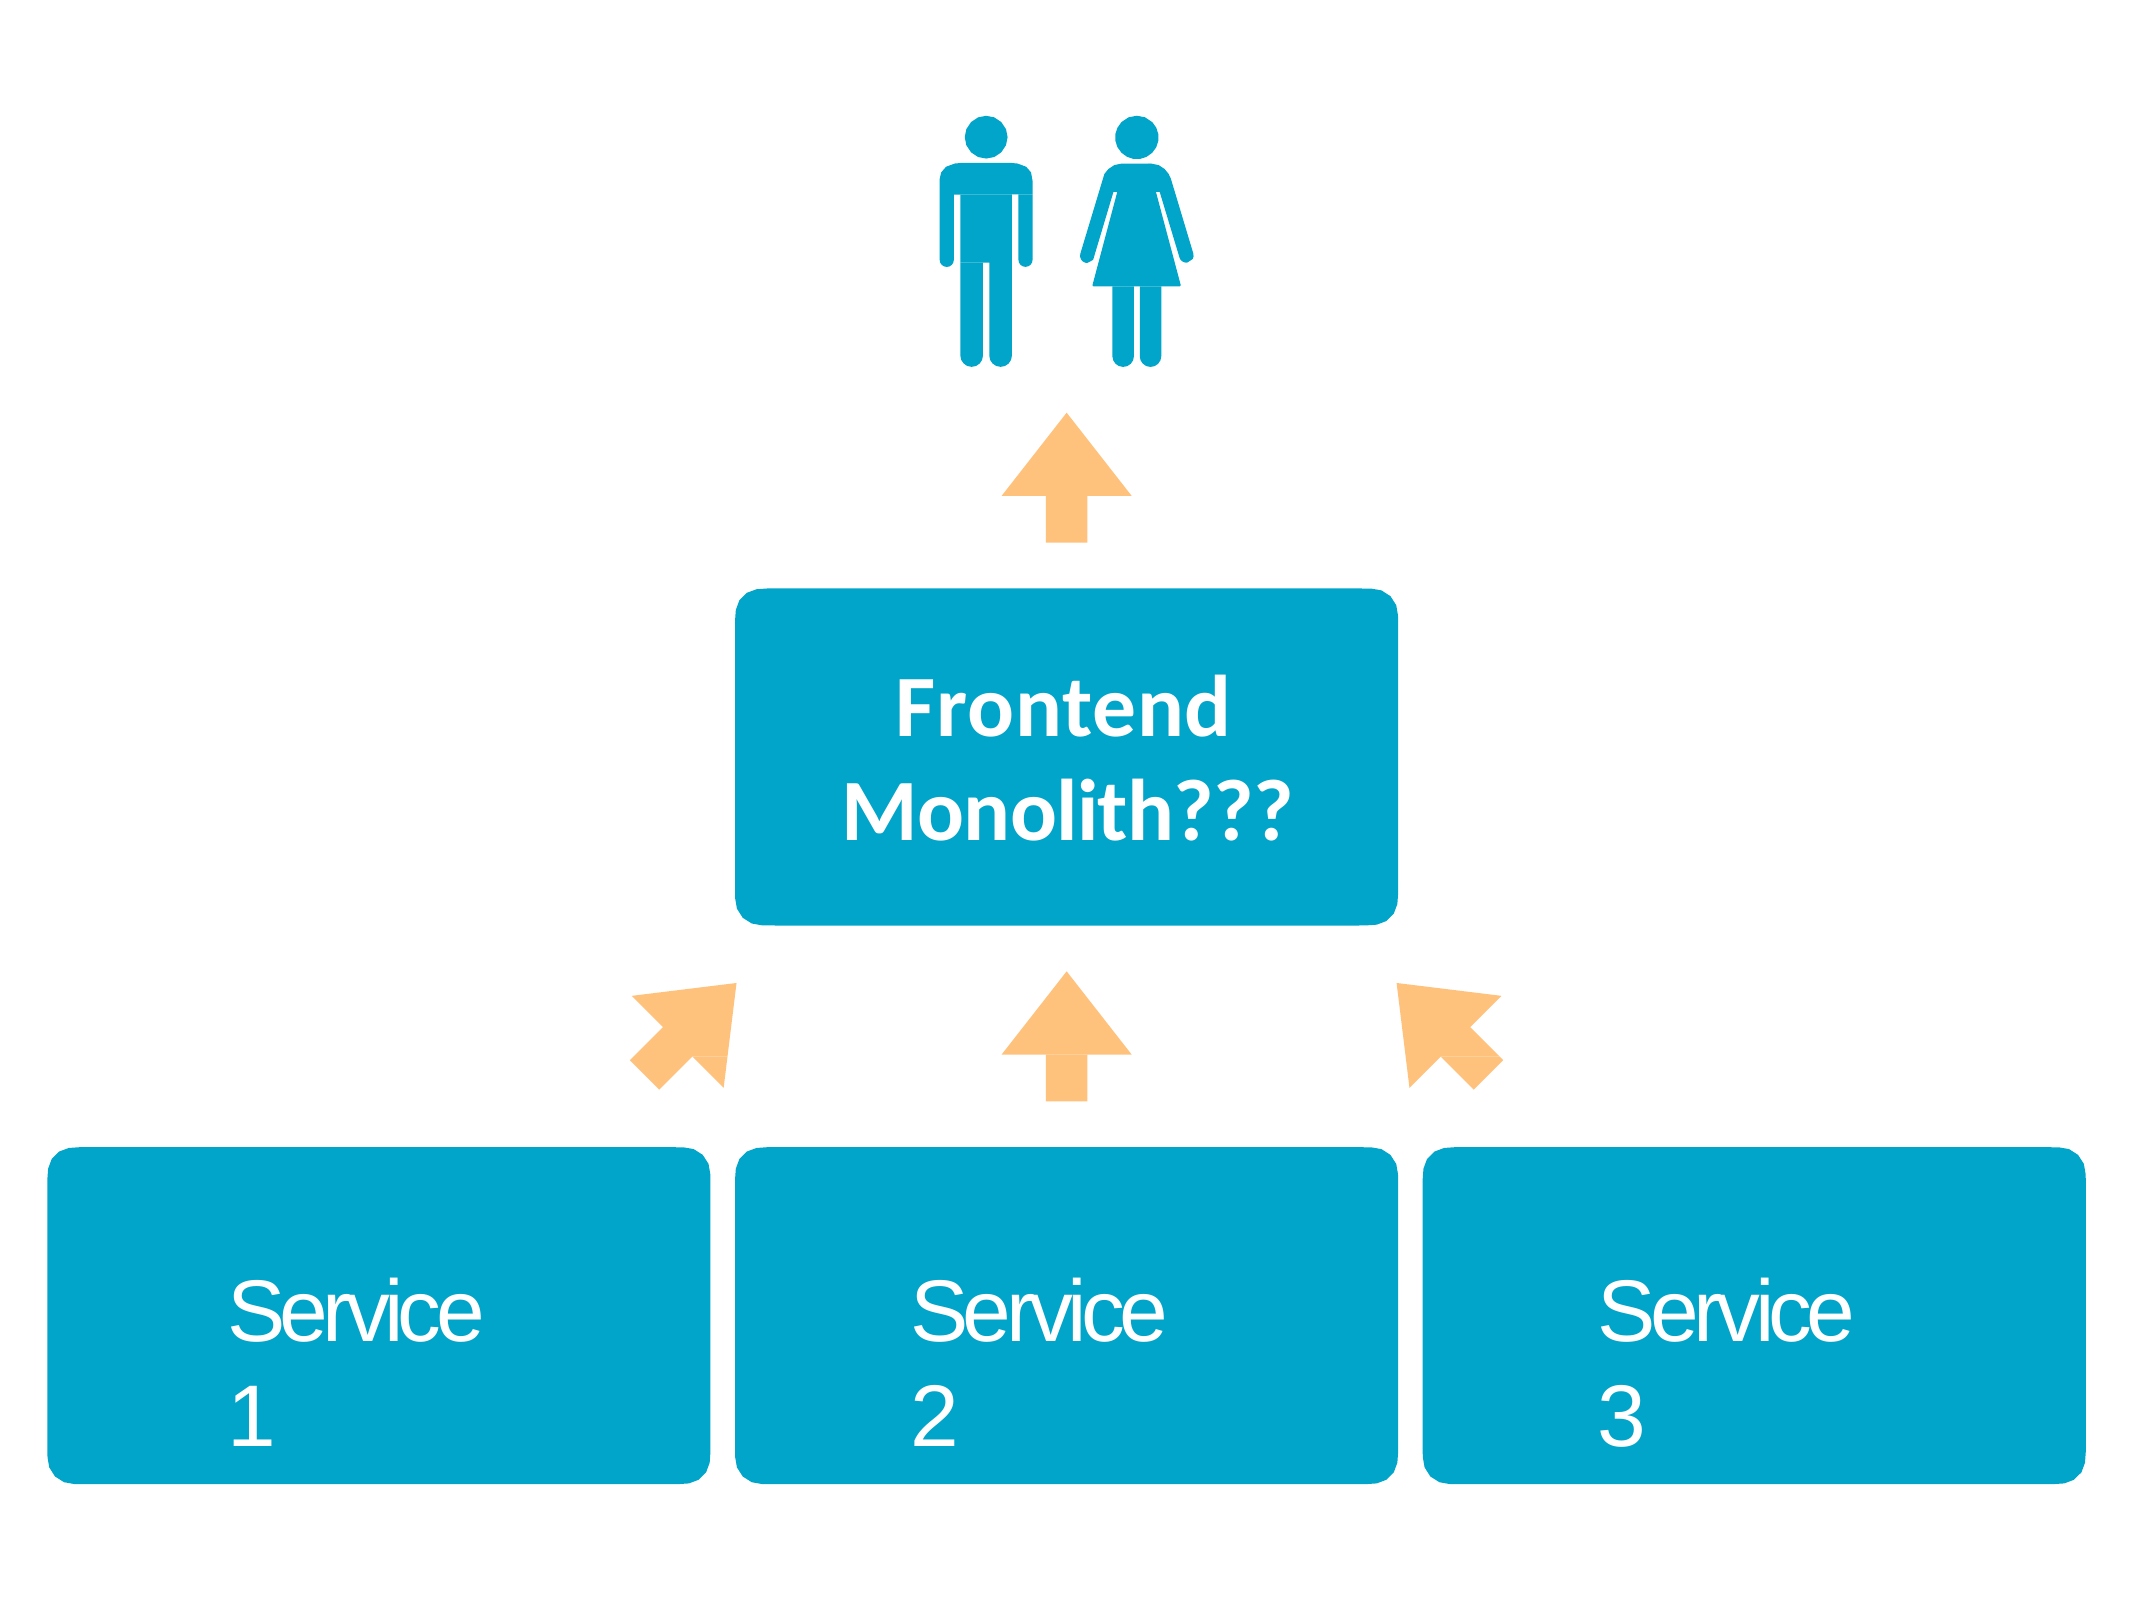

# Frontend  Monolith???

Service 1
Service 2
Service 3